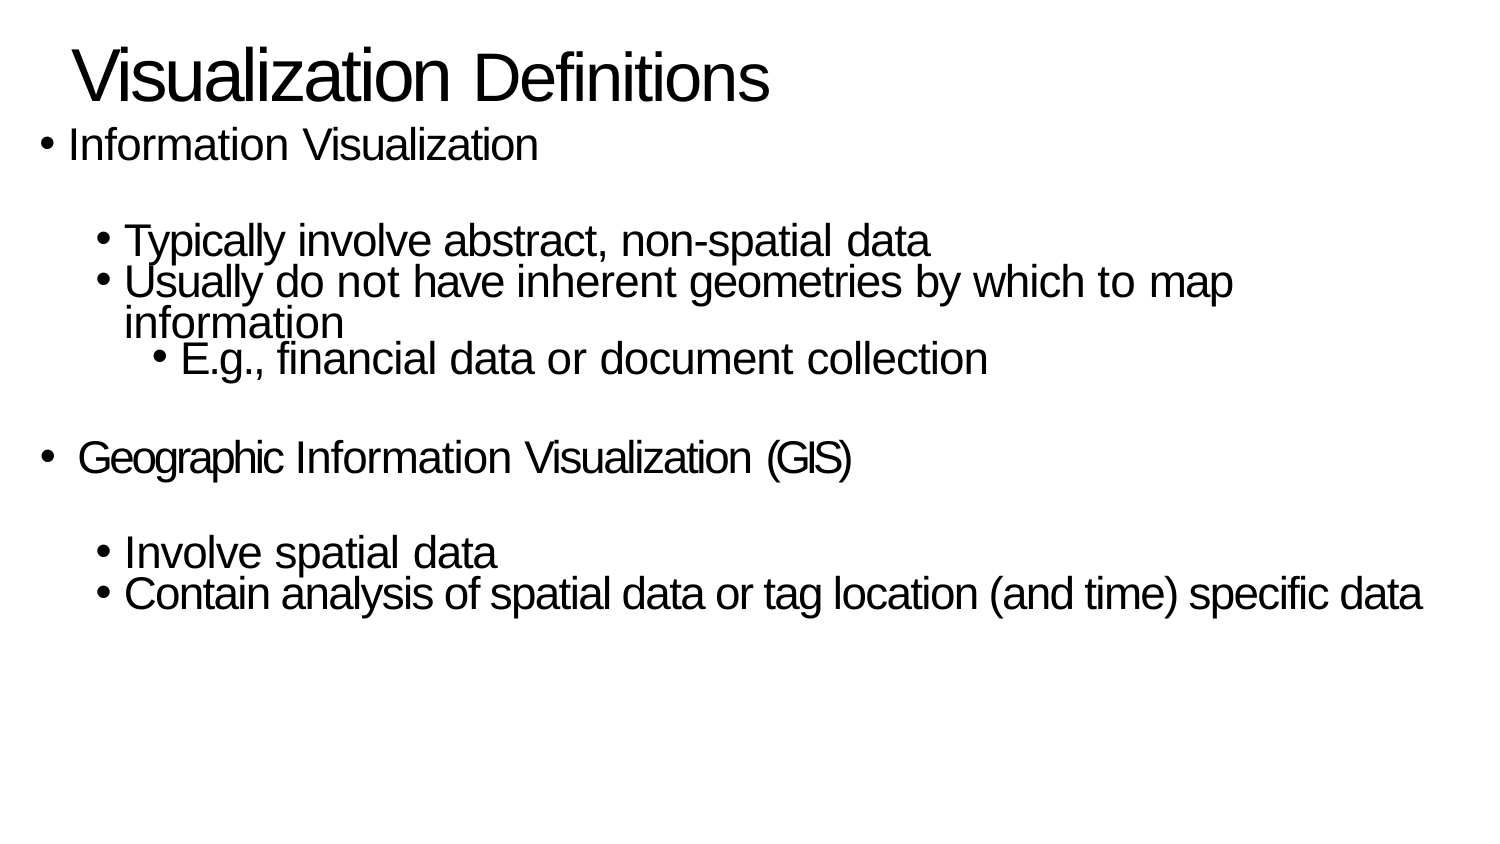

# Visualization Definitions
Information Visualization

Typically involve abstract, non-spatial data
Usually do not have inherent geometries by which to map information
E.g., financial data or document collection

Geographic Information Visualization (GIS)

Involve spatial data
Contain analysis of spatial data or tag location (and time) specific data